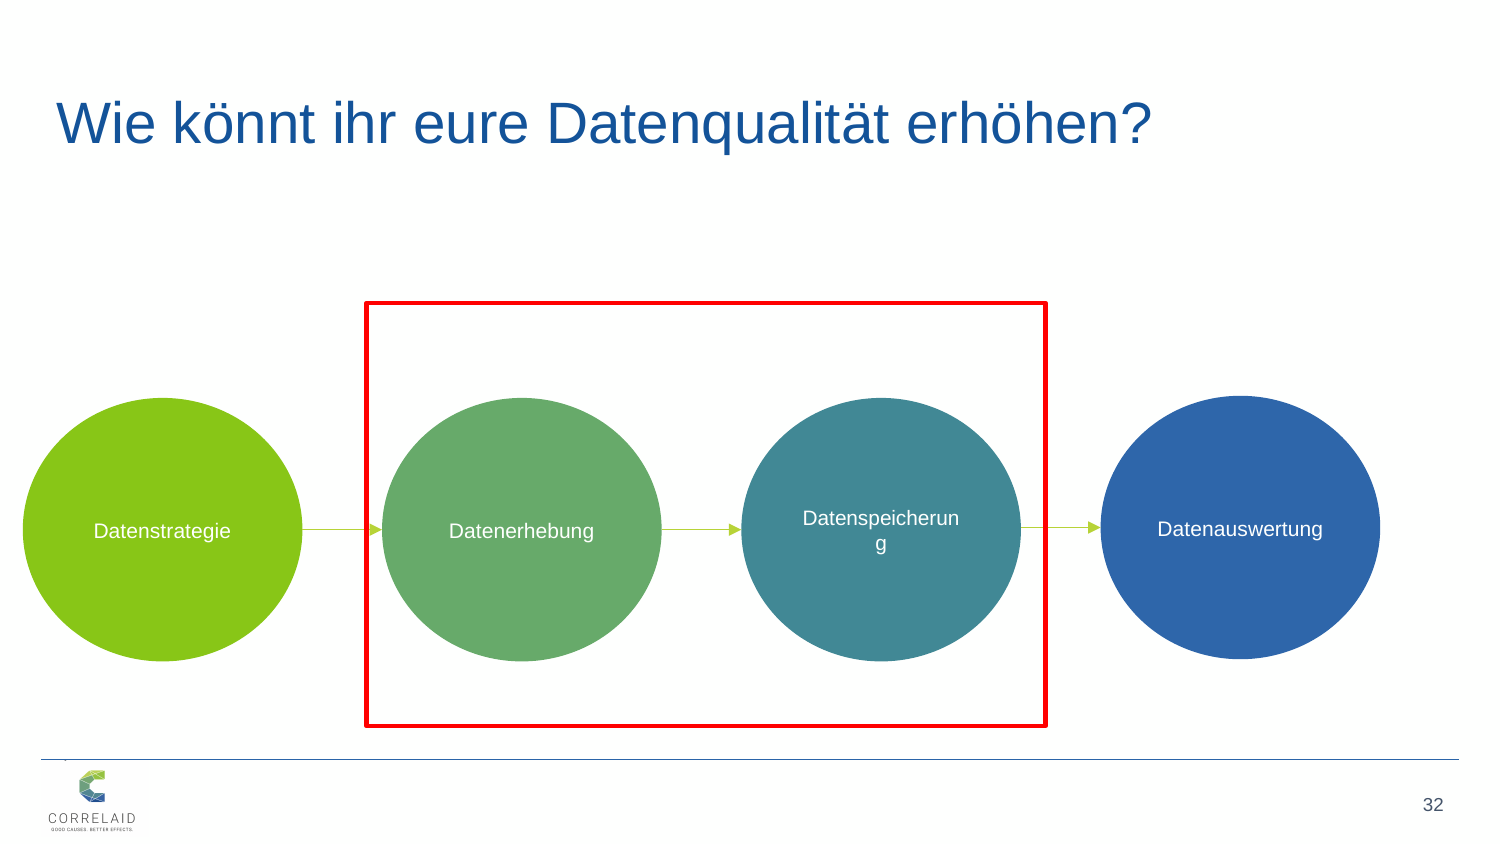

# Wie könnt ihr eure Datenqualität erhöhen?

Datenauswertung
Datenstrategie
Datenerhebung
Datenspeicherung